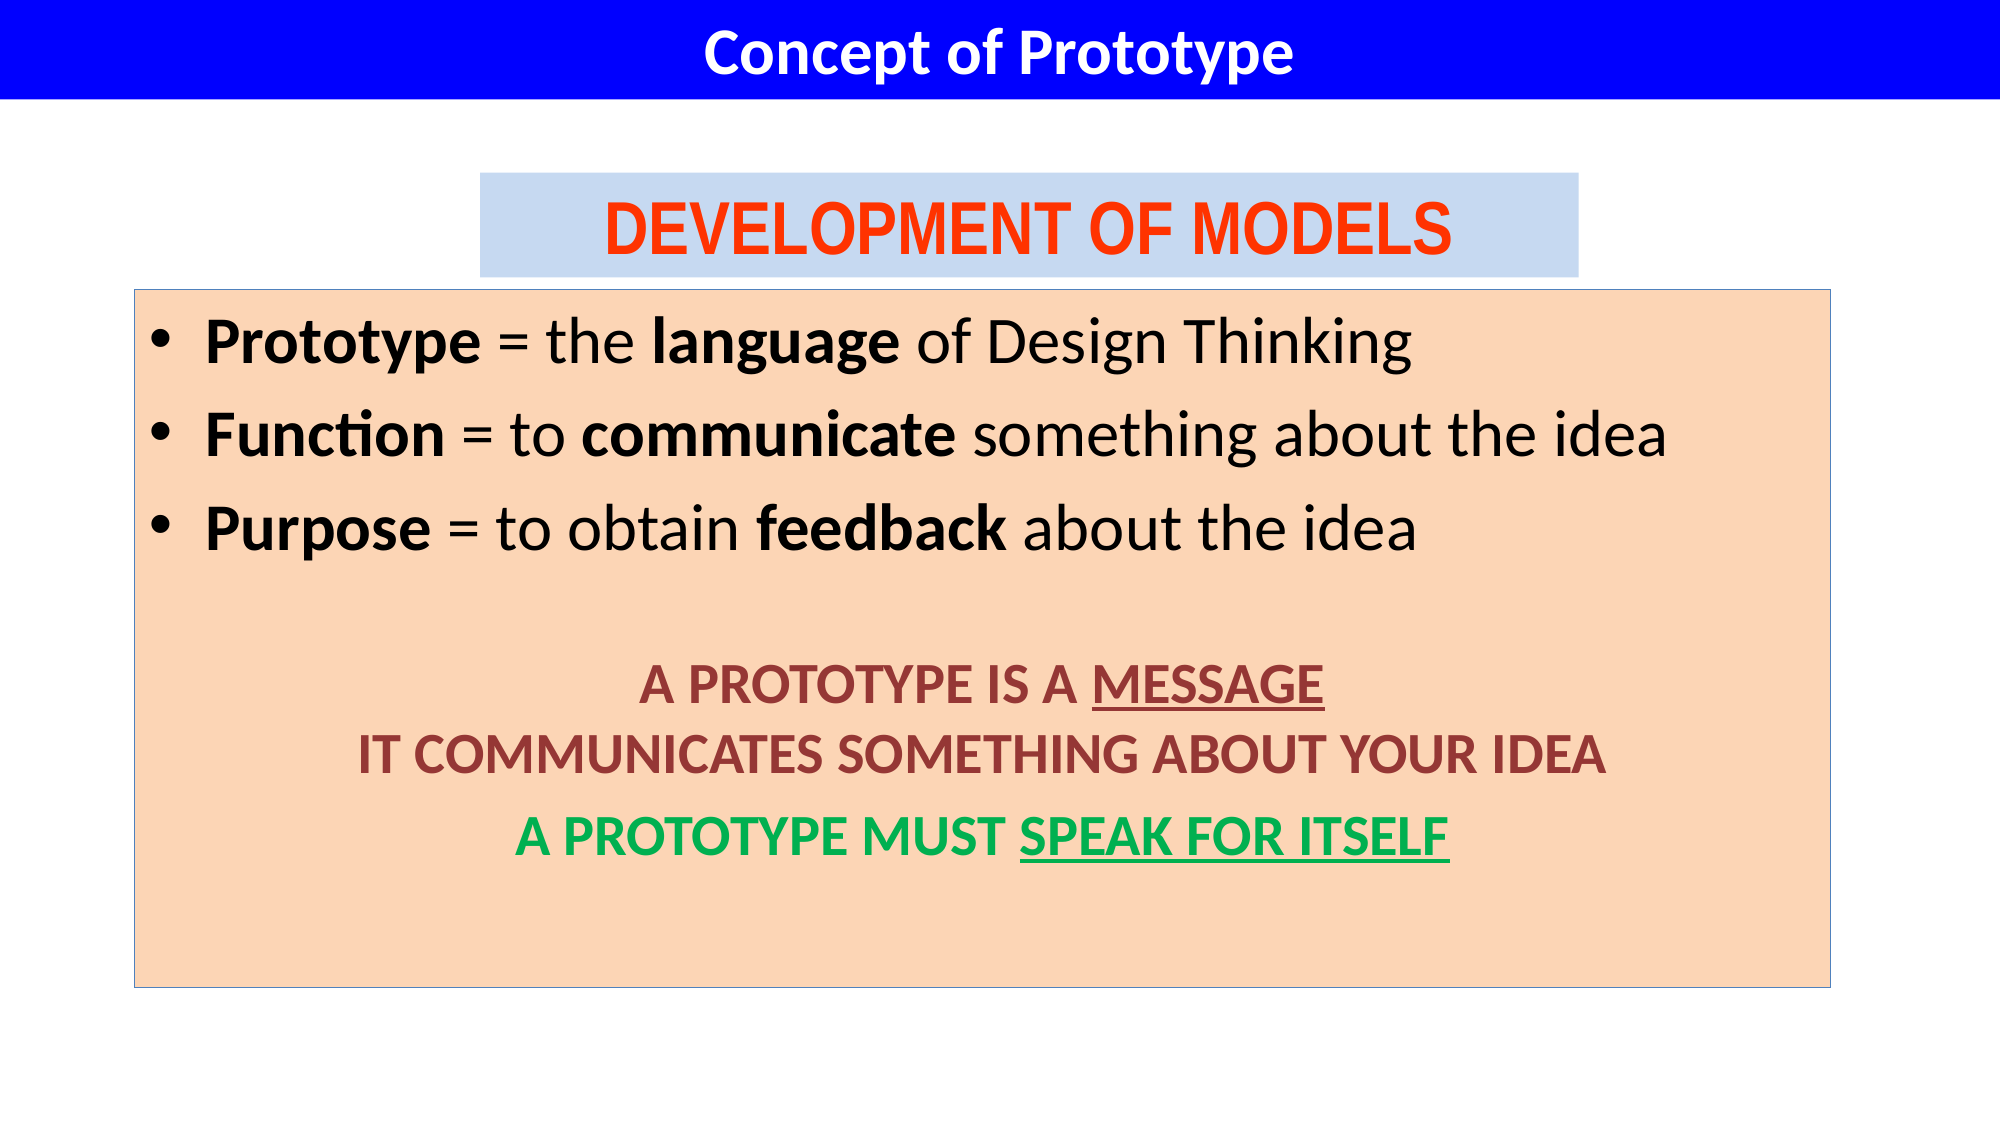

# Concept of Prototype
DEVELOPMENT OF MODELS
Prototype = the language of Design Thinking
Function = to communicate something about the idea
Purpose = to obtain feedback about the idea

A PROTOTYPE IS A MESSAGE
IT COMMUNICATES SOMETHING ABOUT YOUR IDEA
A PROTOTYPE MUST SPEAK FOR ITSELF
4